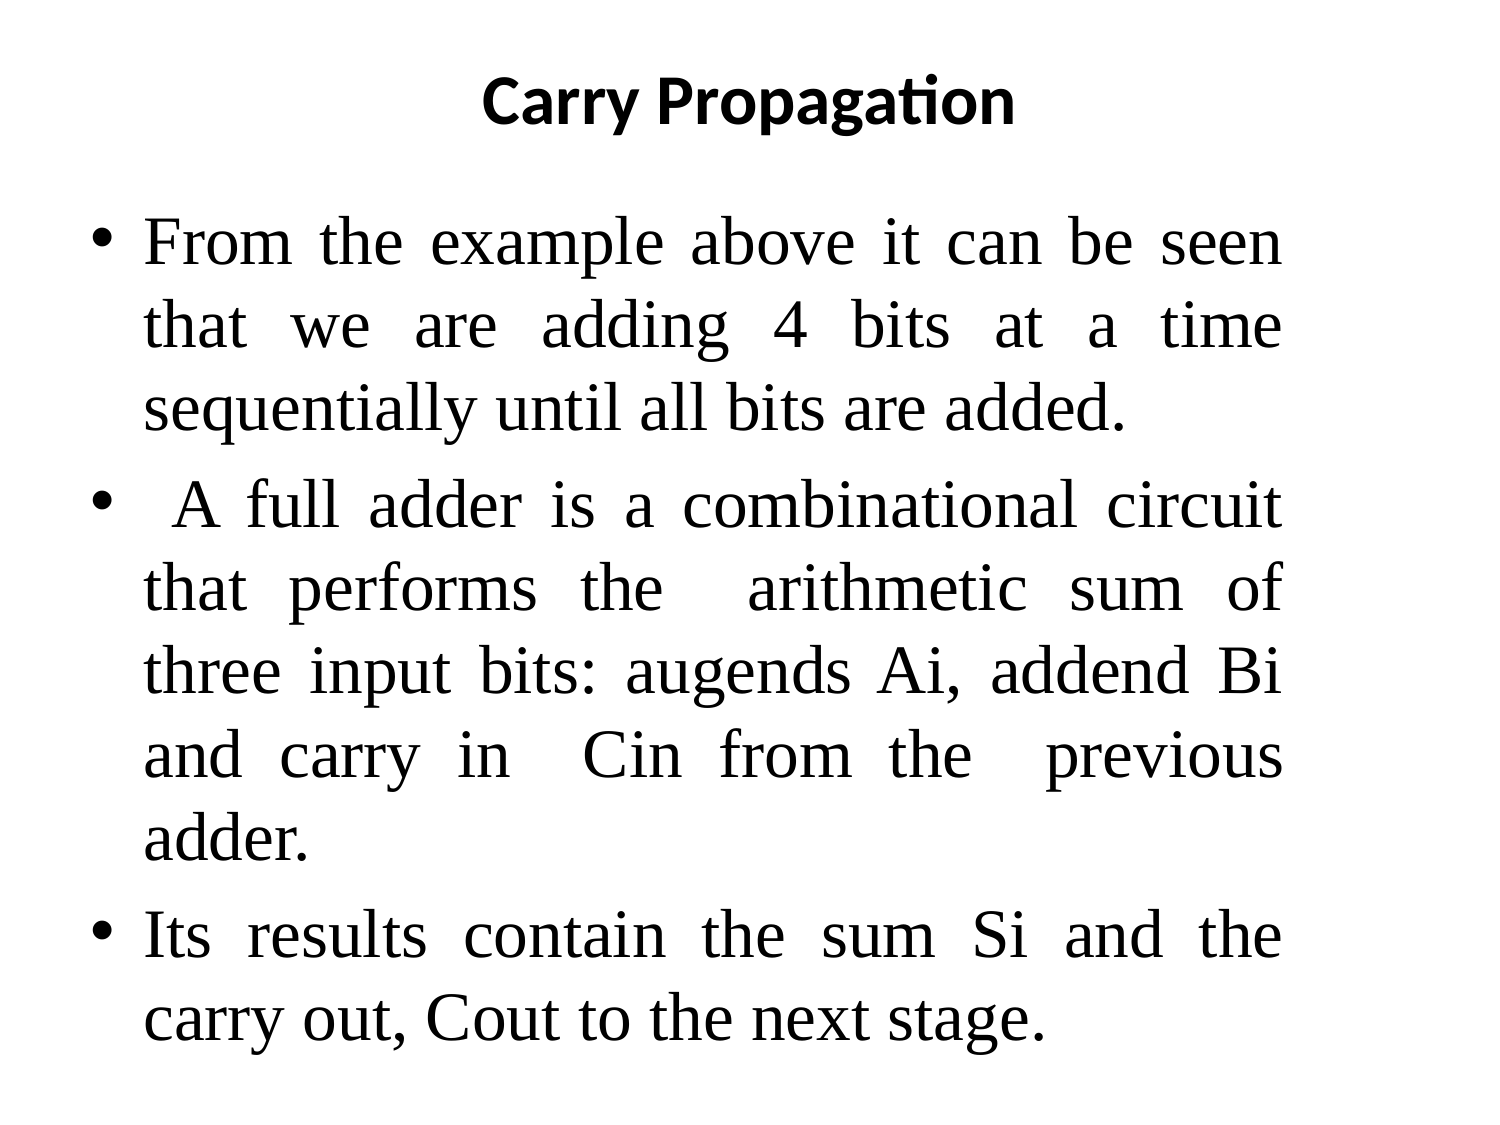

# Carry Propagation
From the example above it can be seen that we are adding 4 bits at a time sequentially until all bits are added.
 A full adder is a combinational circuit that performs the  arithmetic sum of three input bits: augends Ai, addend Bi and carry in  Cin from the  previous adder.
Its results contain the sum Si and the carry out, Cout to the next stage.